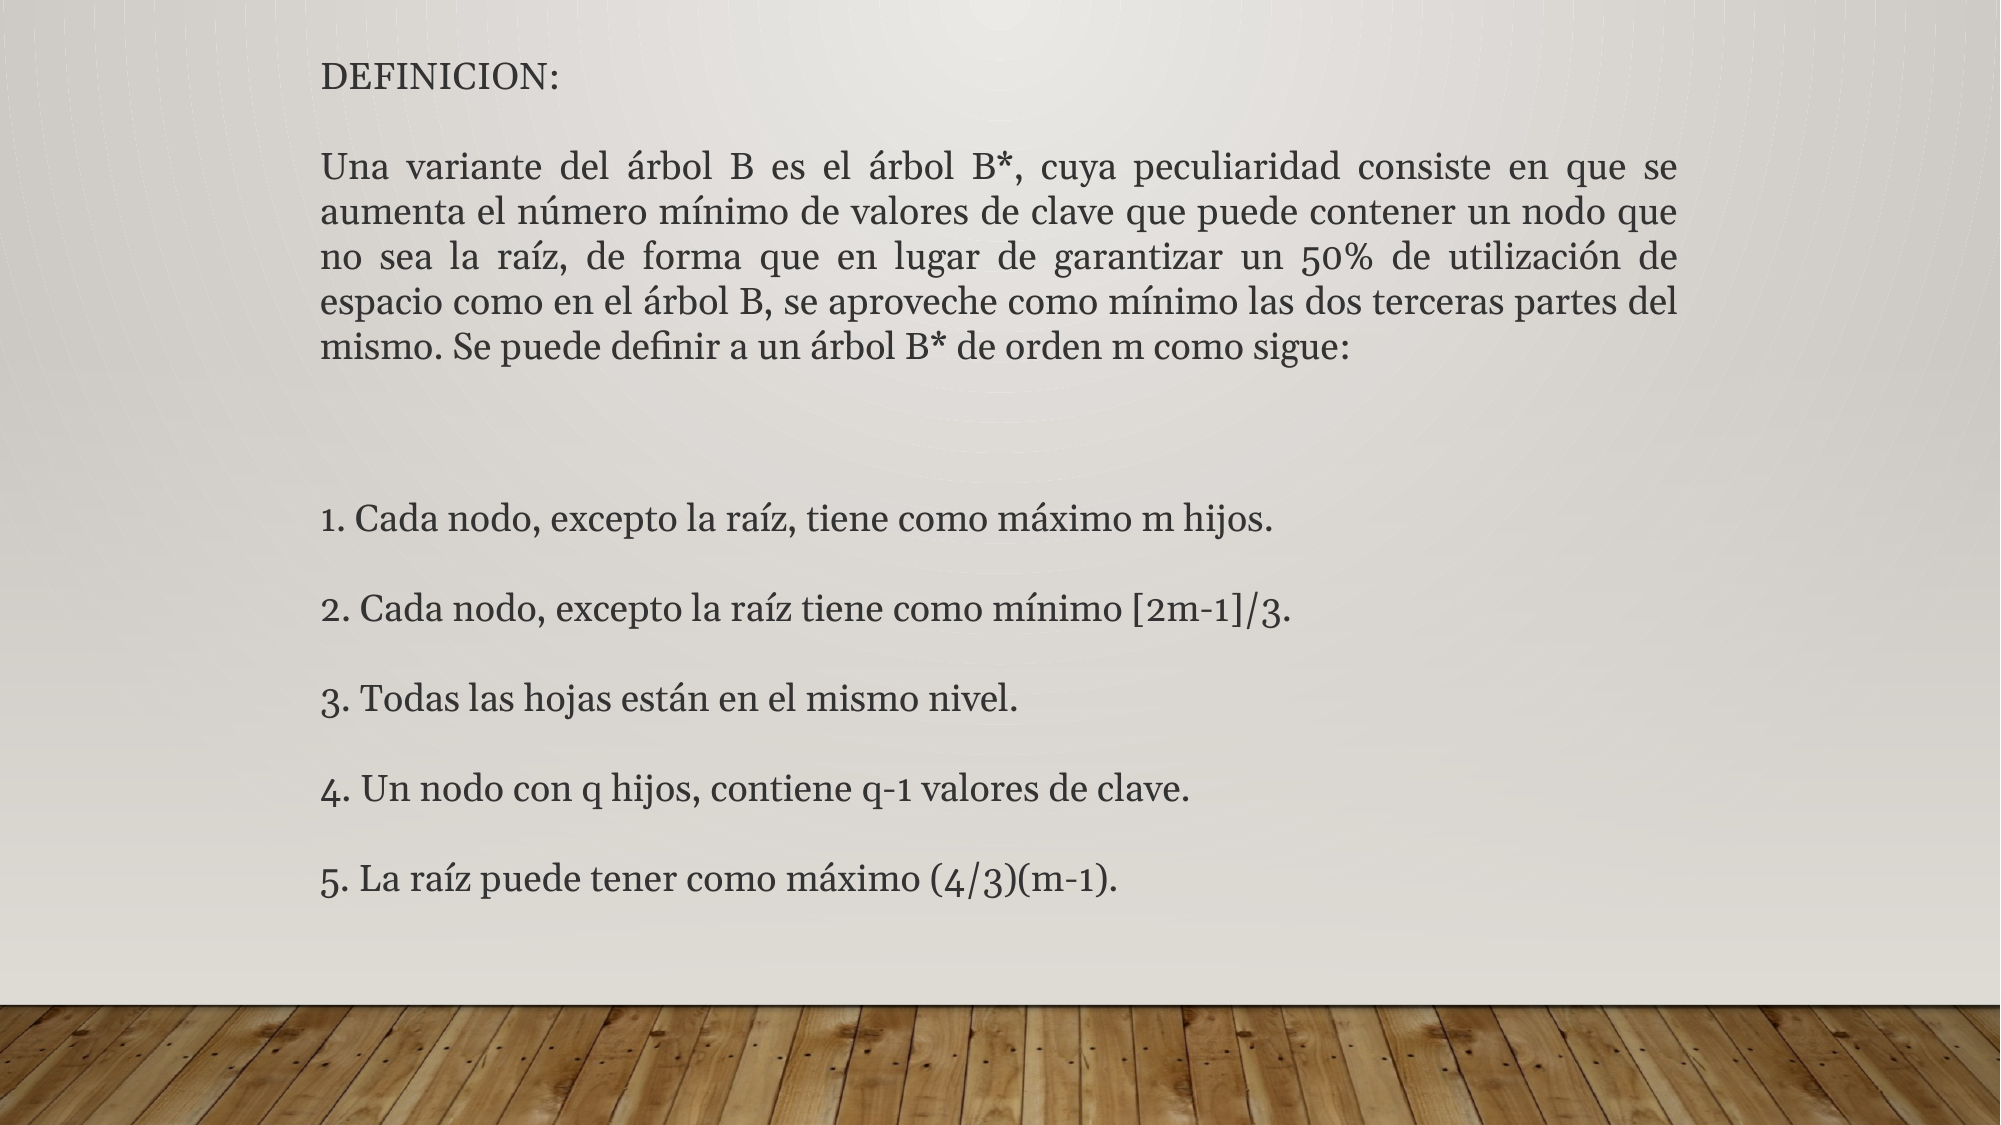

DEFINICION:

Una variante del árbol B es el árbol B*, cuya peculiaridad consiste en que se aumenta el número mínimo de valores de clave que puede contener un nodo que no sea la raíz, de forma que en lugar de garantizar un 50% de utilización de espacio como en el árbol B, se aproveche como mínimo las dos terceras partes del mismo. Se puede definir a un árbol B* de orden m como sigue:
1. Cada nodo, excepto la raíz, tiene como máximo m hijos.
2. Cada nodo, excepto la raíz tiene como mínimo [2m-1]/3.
3. Todas las hojas están en el mismo nivel.
4. Un nodo con q hijos, contiene q-1 valores de clave.
5. La raíz puede tener como máximo (4/3)(m-1).